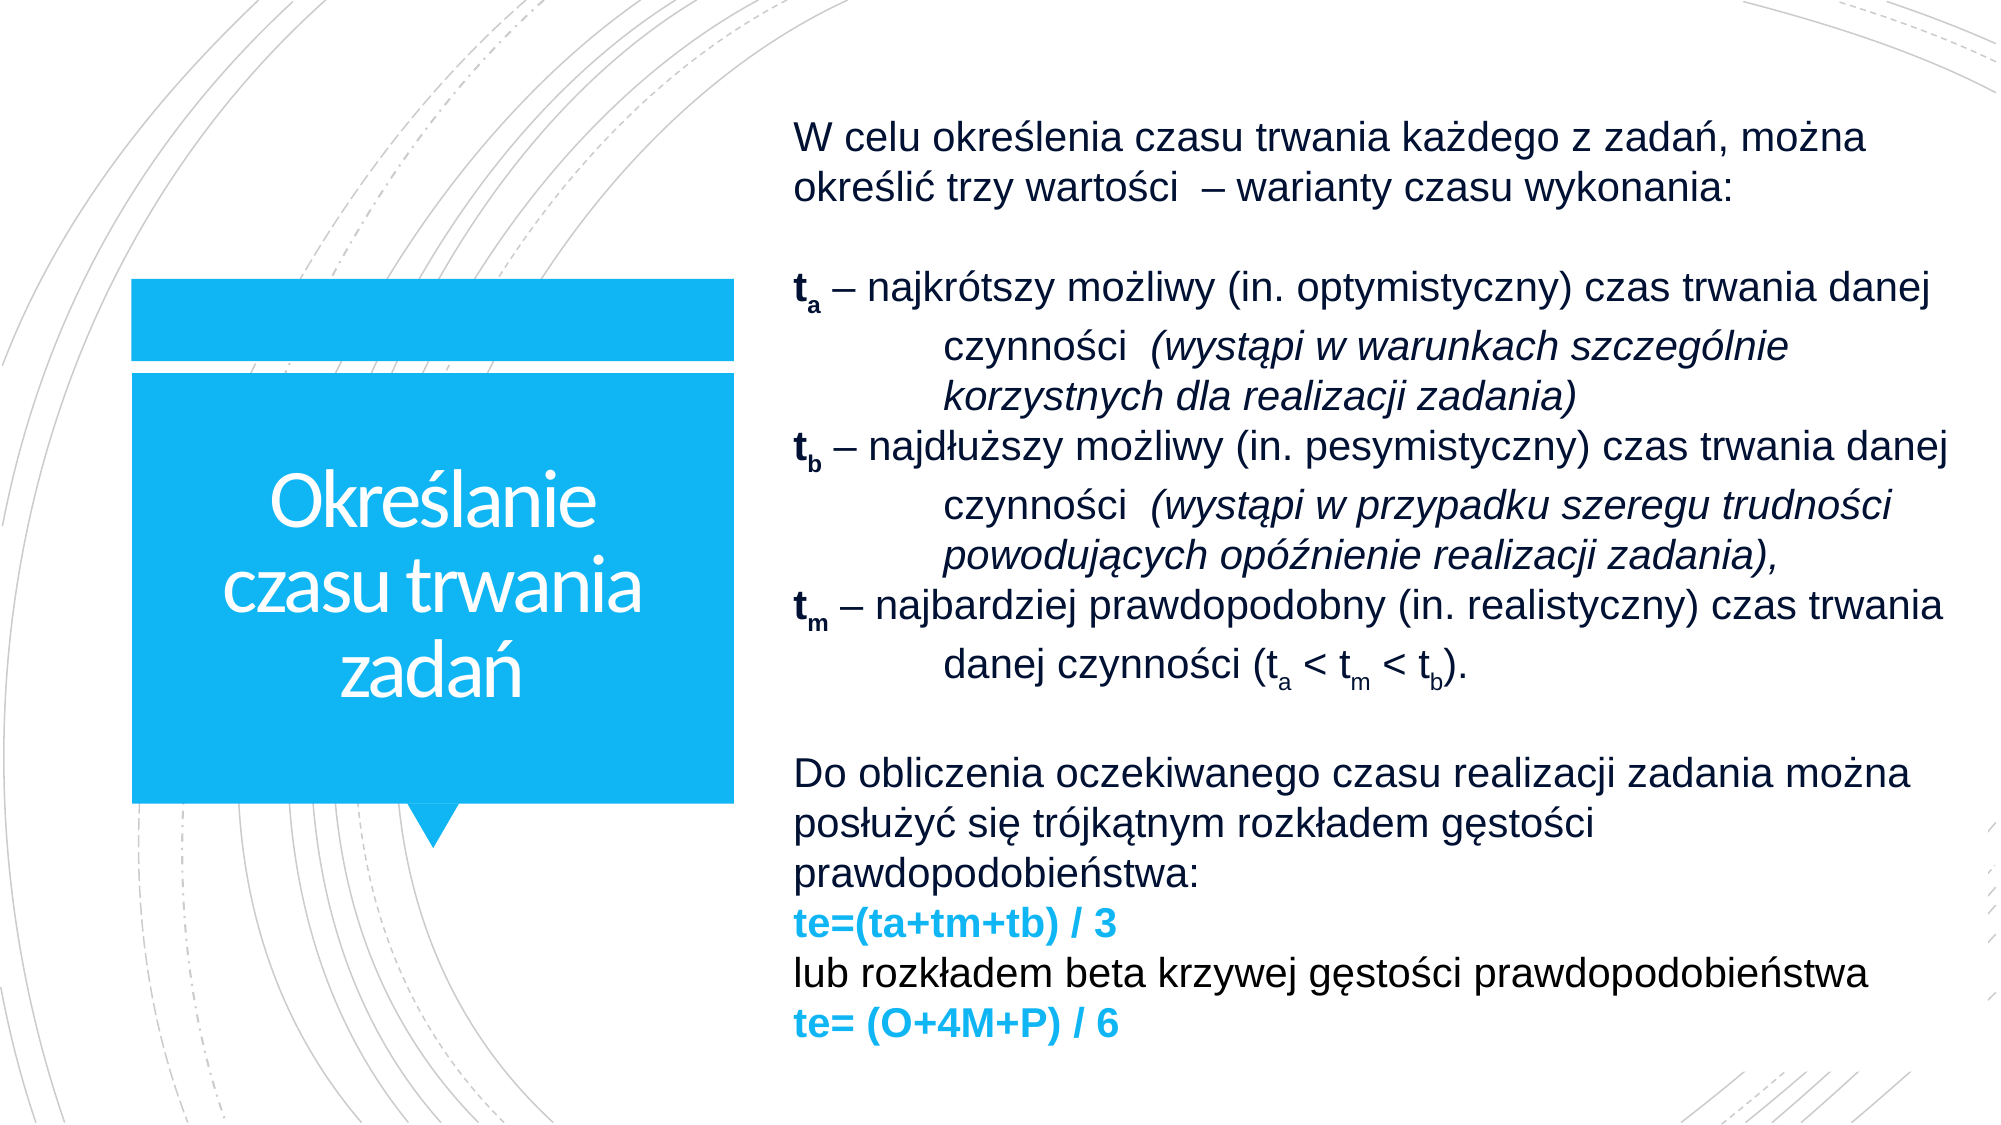

W celu określenia czasu trwania każdego z zadań, można określić trzy wartości  – warianty czasu wykonania:

ta – najkrótszy możliwy (in. optymistyczny) czas trwania danej czynności  (wystąpi w warunkach szczególnie korzystnych dla realizacji zadania)
tb – najdłuższy możliwy (in. pesymistyczny) czas trwania danej czynności  (wystąpi w przypadku szeregu trudności powodujących opóźnienie realizacji zadania),
tm – najbardziej prawdopodobny (in. realistyczny) czas trwania danej czynności (ta < tm < tb).

Do obliczenia oczekiwanego czasu realizacji zadania można posłużyć się trójkątnym rozkładem gęstości prawdopodobieństwa:
te=(ta+tm+tb) / 3
lub rozkładem beta krzywej gęstości prawdopodobieństwa
te= (O+4M+P)​ / 6
# Określanie czasu trwania zadań